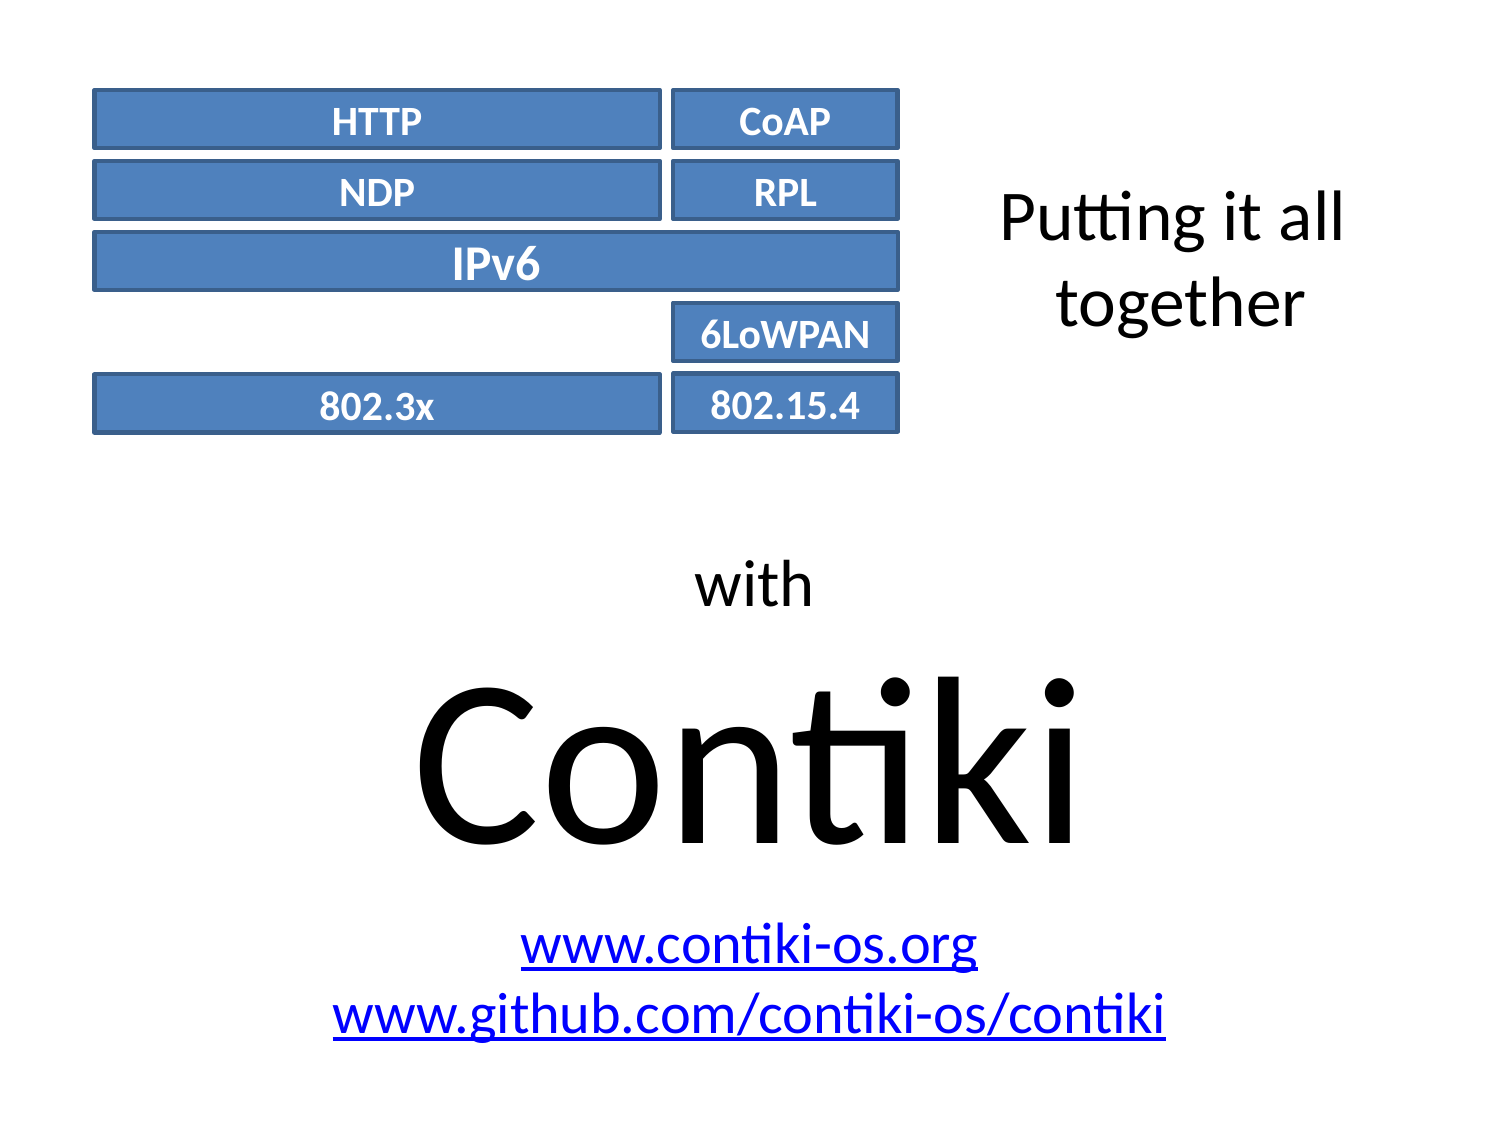

HTTP
CoAP
NDP
RPL
# Putting it all together
IPv6
6LoWPAN
802.15.4
802.3x
with
Contiki

www.contiki-os.org
www.github.com/contiki-os/contiki